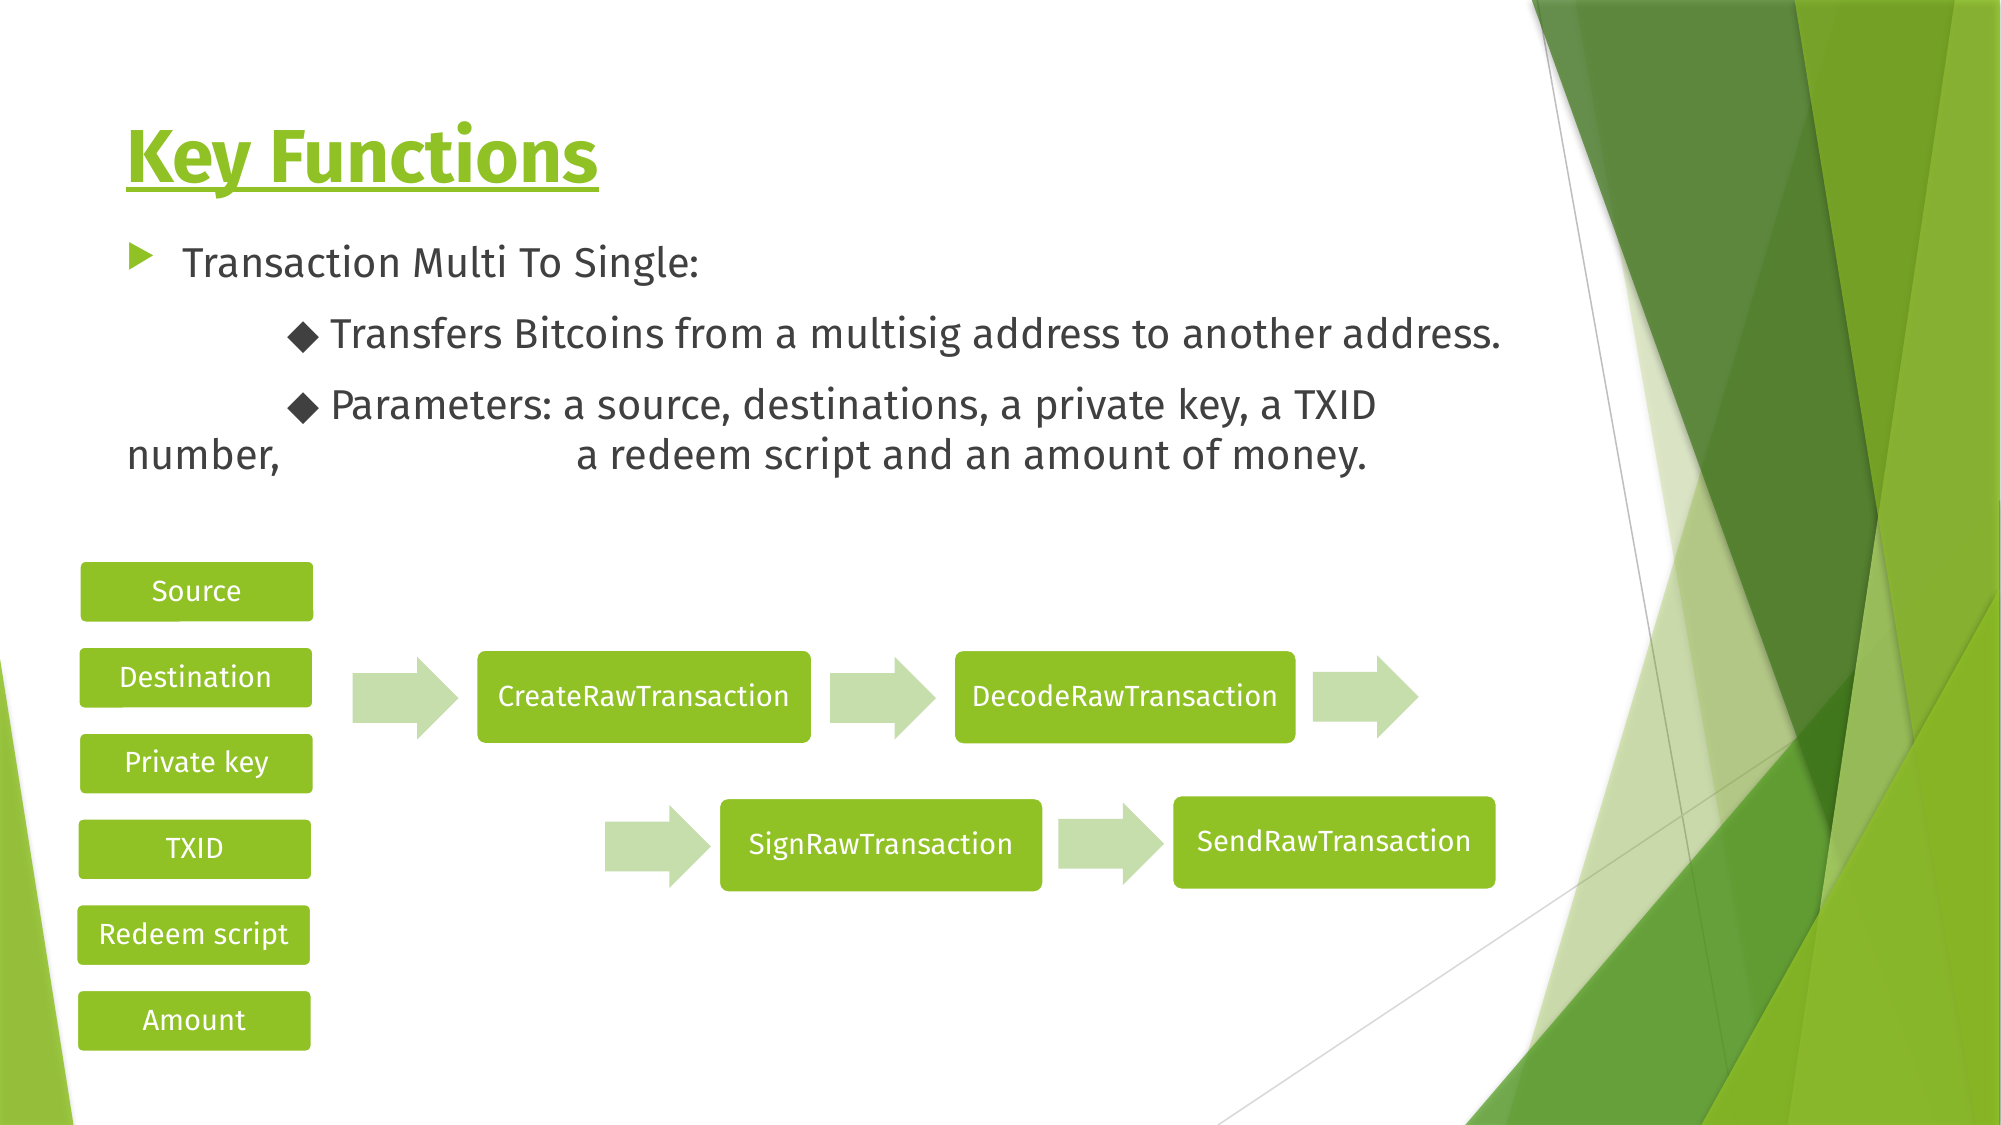

# Key Functions
Transaction Multi To Single:
	 ◆ Transfers Bitcoins from a multisig address to another address.
	 ◆ Parameters: a source, destinations, a private key, a TXID number, 		a redeem script and an amount of money.

Source

Destination

CreateRawTransaction

DecodeRawTransaction

Private key

SendRawTransaction

SignRawTransaction

TXID

Redeem script

Amount